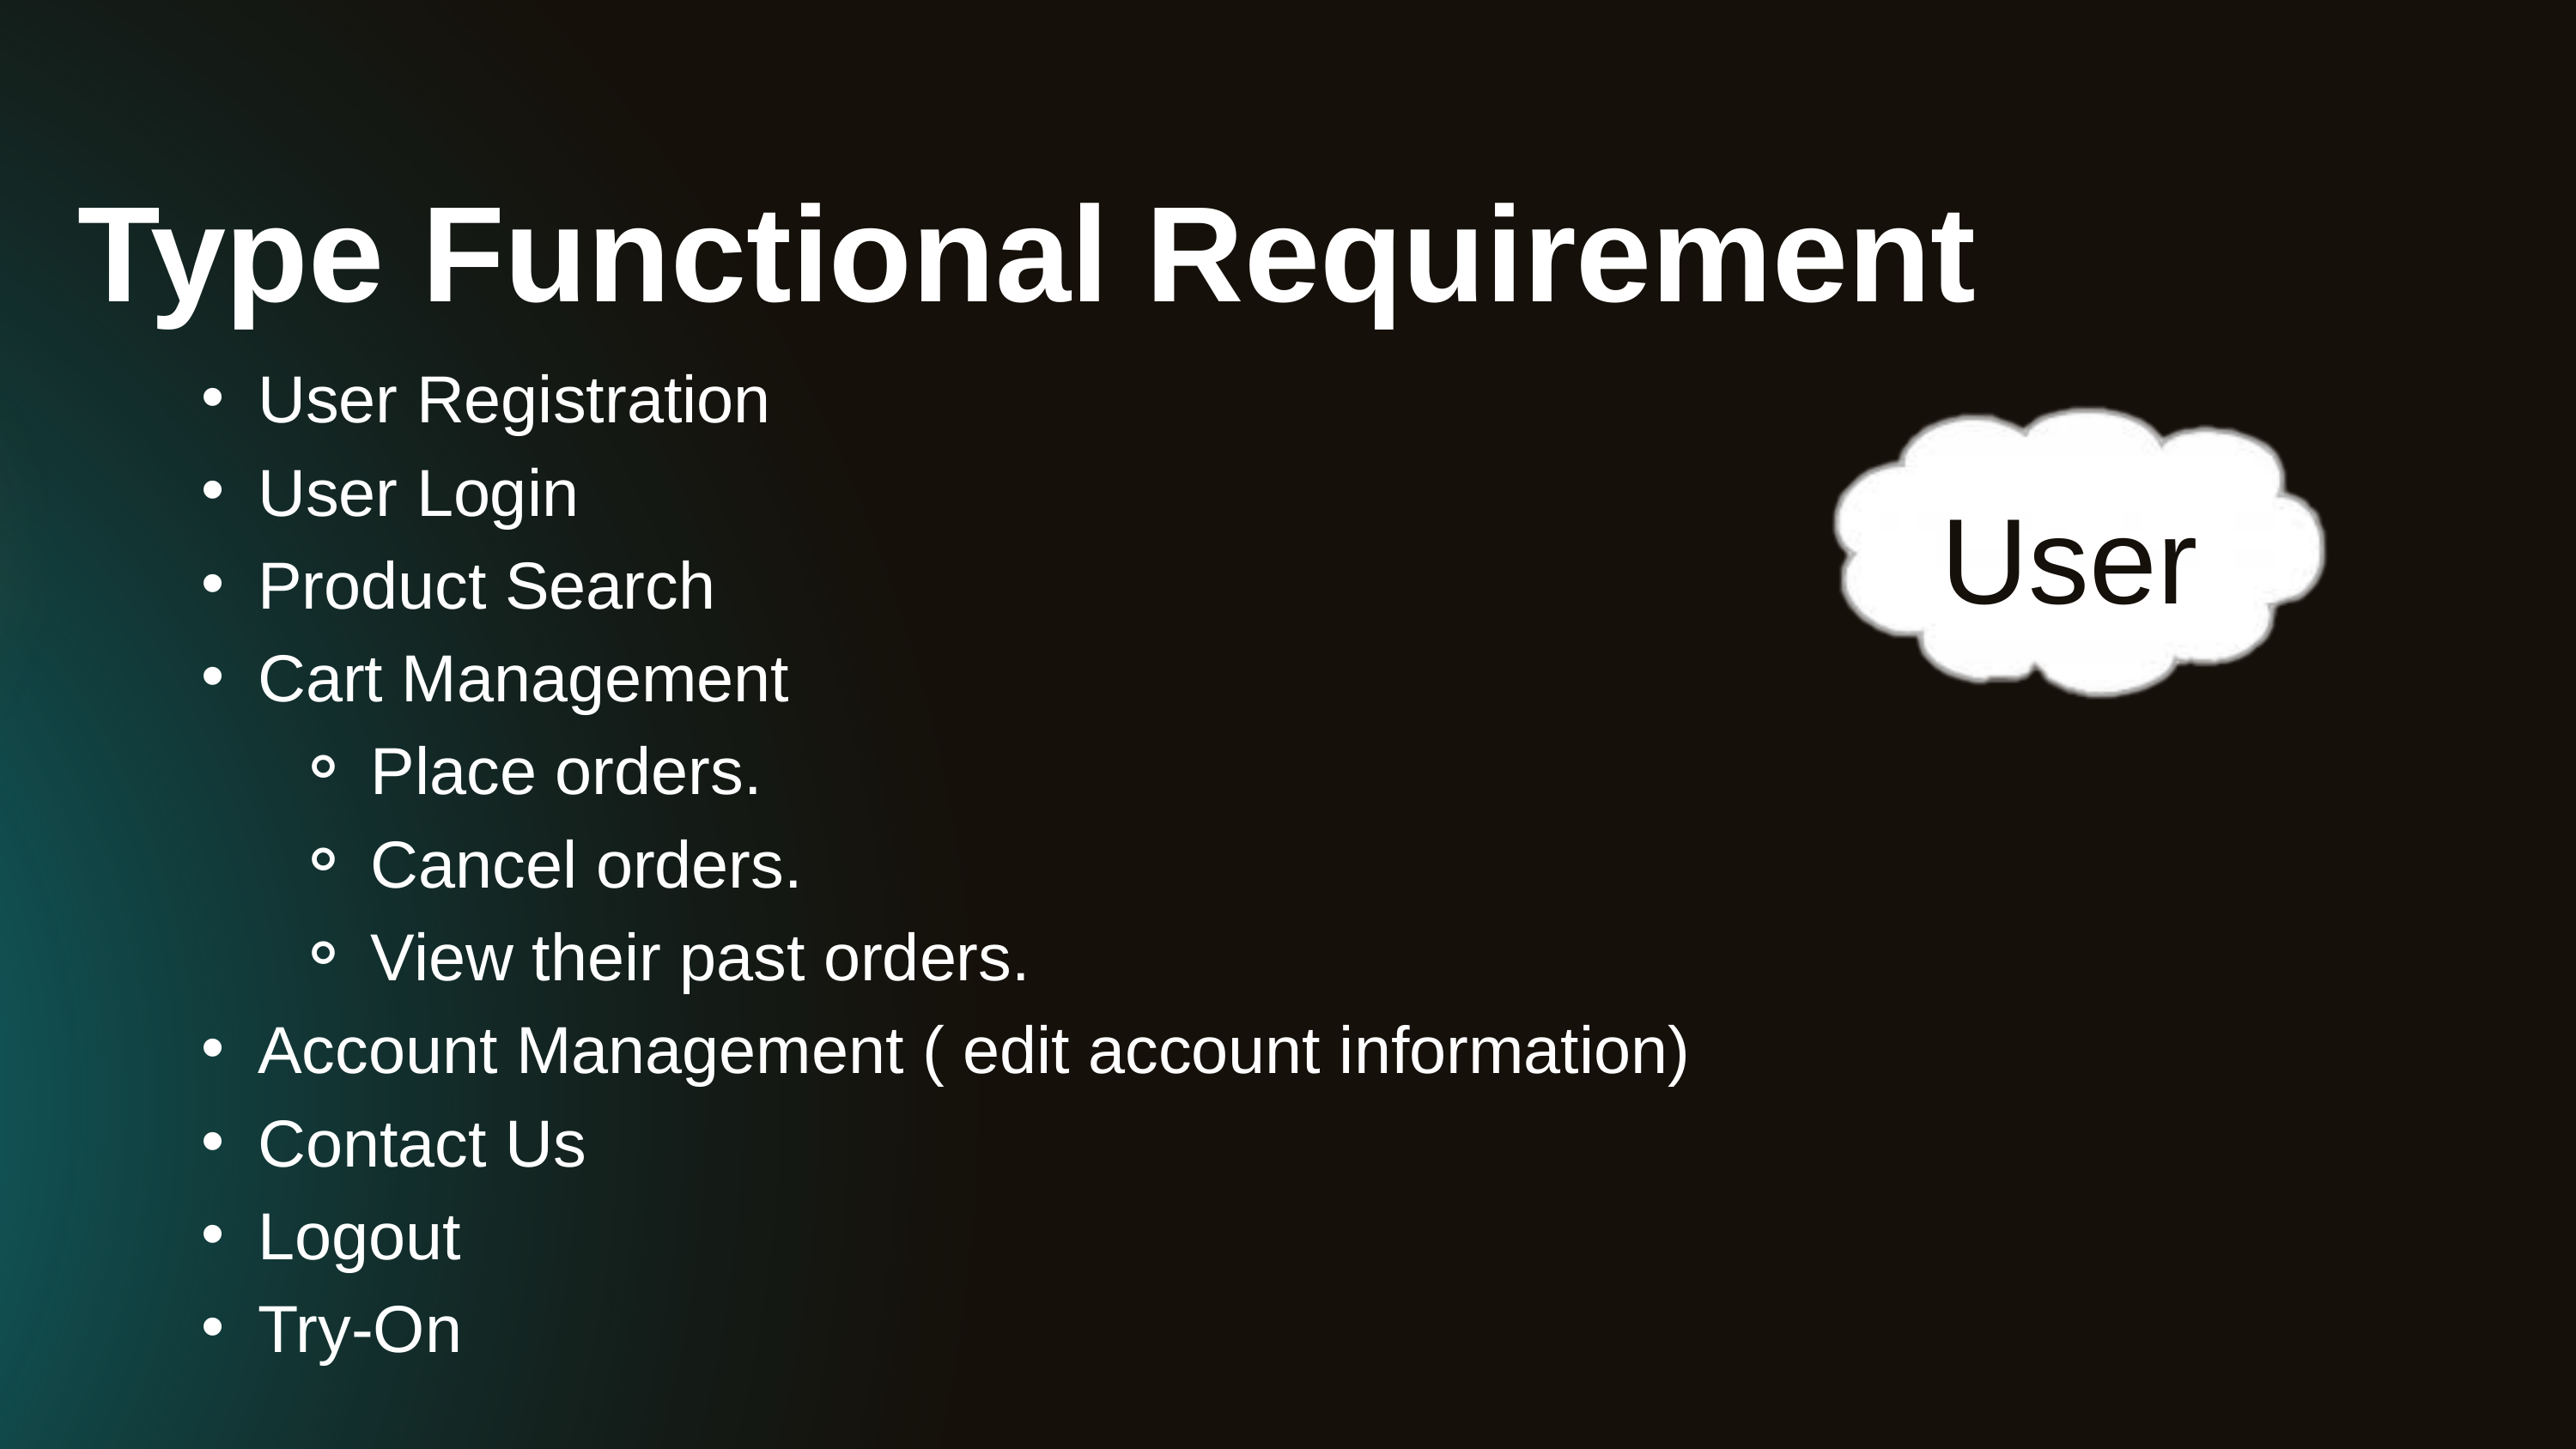

Type Functional Requirement

User Registration
User Login
Product Search
Cart Management
Place orders.
Cancel orders.
View their past orders.
Account Management ( edit account information)
Contact Us
Logout
Try-On
User